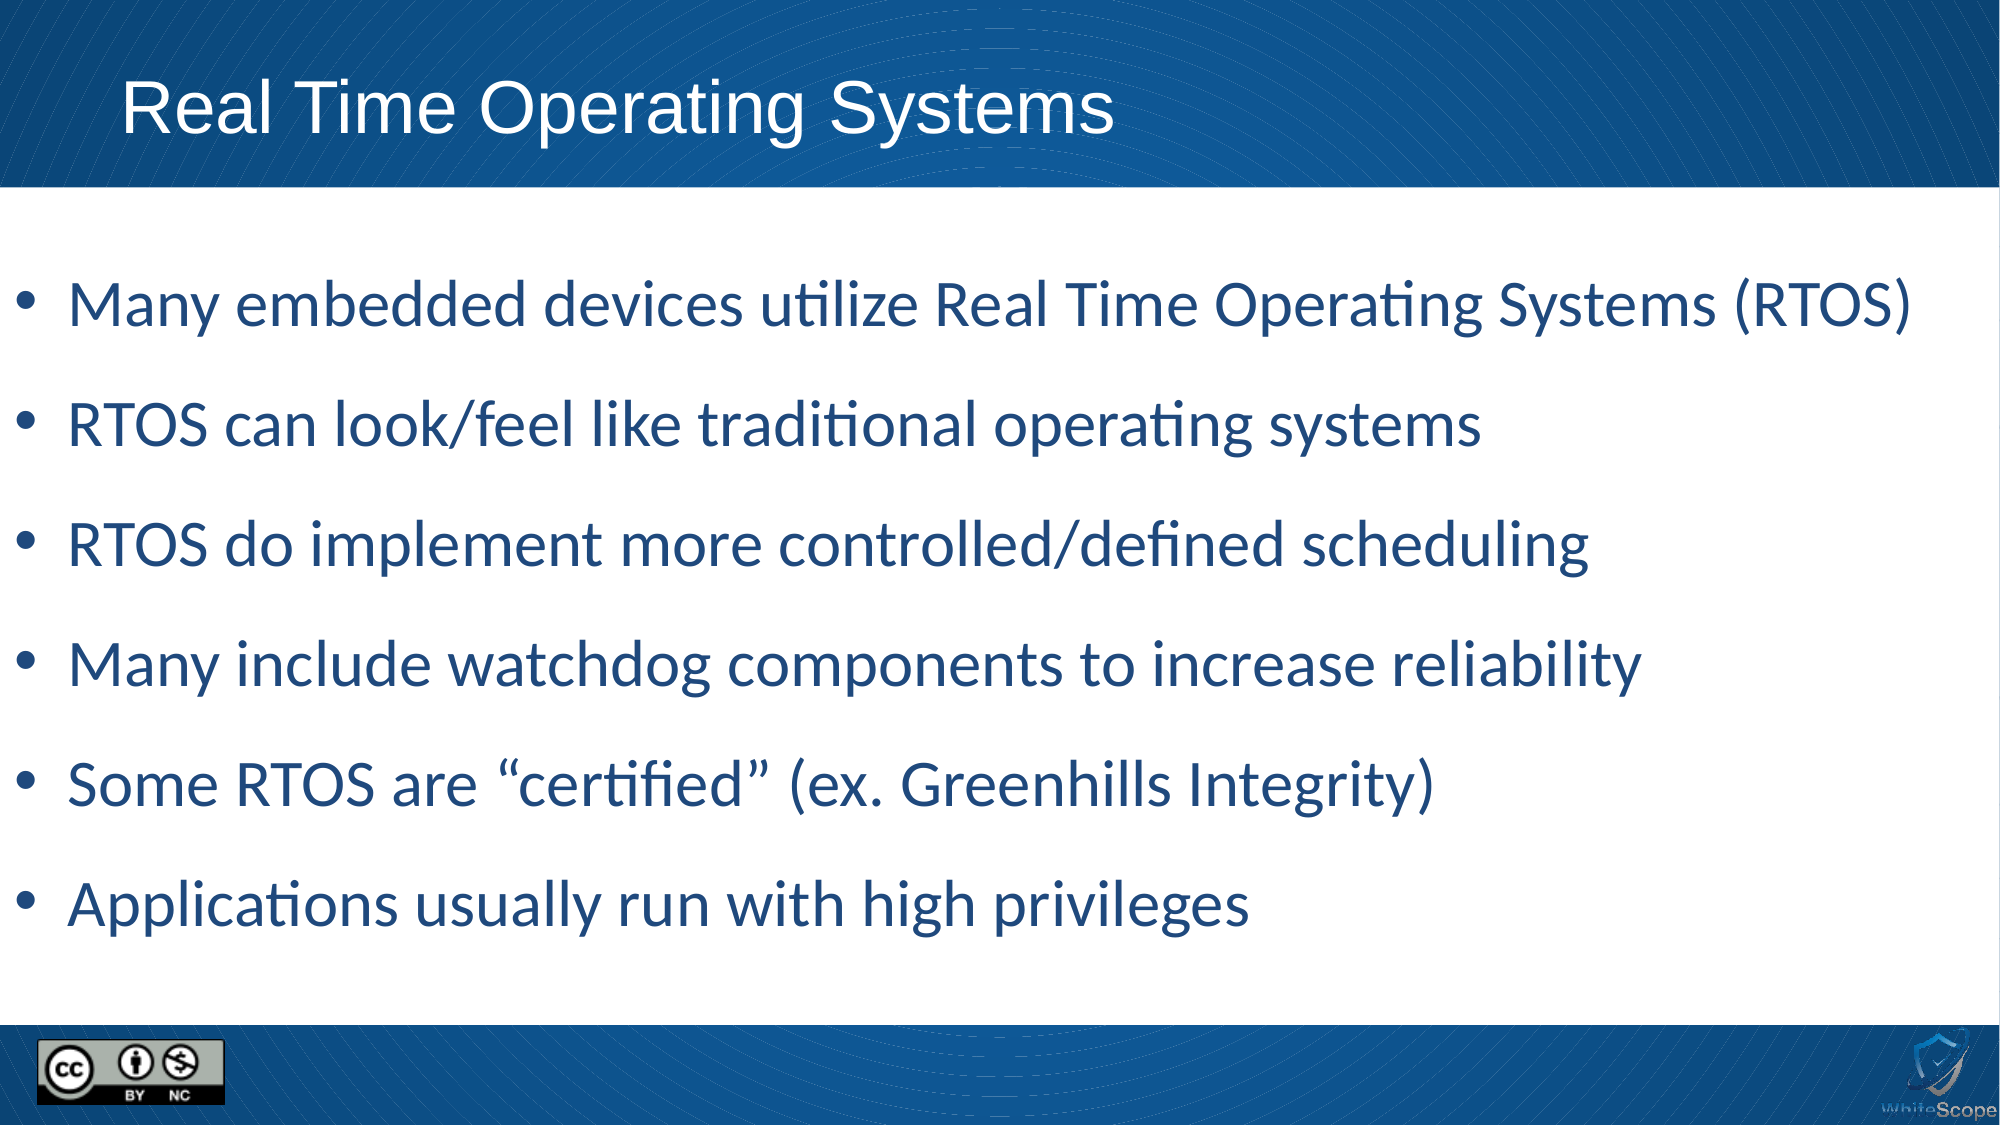

# Real Time Operating Systems
  Many embedded devices utilize Real Time Operating Systems (RTOS)
  RTOS can look/feel like traditional operating systems
  RTOS do implement more controlled/defined scheduling
  Many include watchdog components to increase reliability
  Some RTOS are “certified” (ex. Greenhills Integrity)
  Applications usually run with high privileges